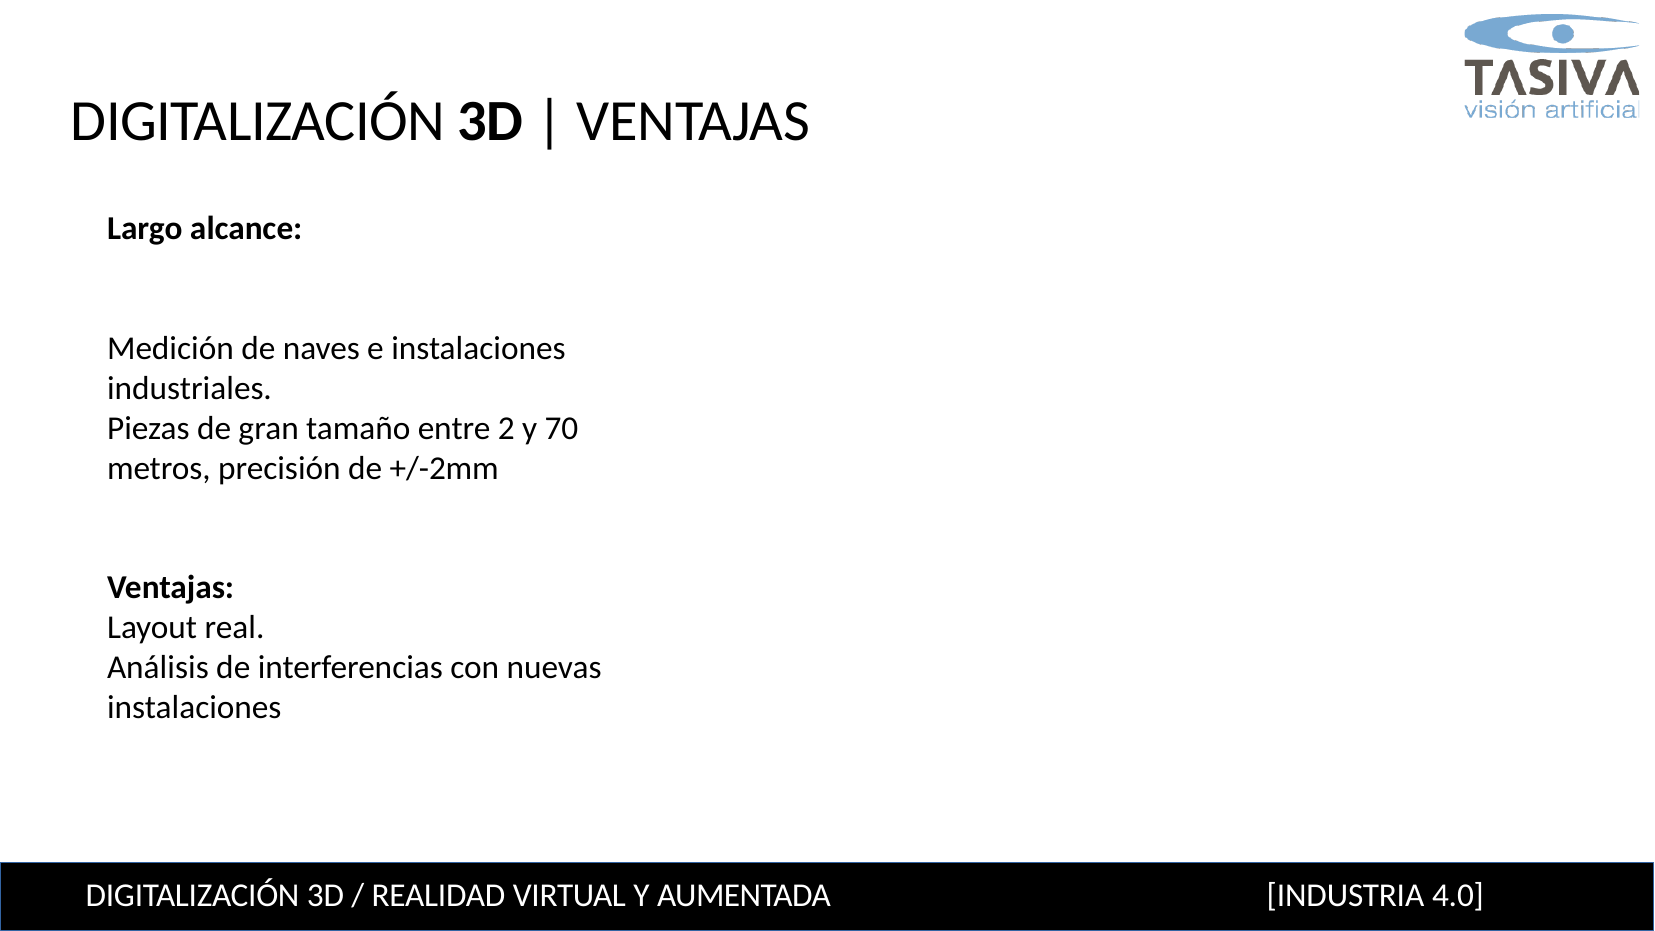

# DIGITALIZACIÓN 3D | VENTAJAS
Largo alcance:

Medición de naves e instalaciones industriales.
Piezas de gran tamaño entre 2 y 70 metros, precisión de +/-2mm

Ventajas:
Layout real.
Análisis de interferencias con nuevas instalaciones
DIGITALIZACIÓN 3D / REALIDAD VIRTUAL Y AUMENTADA
[INDUSTRIA 4.0]